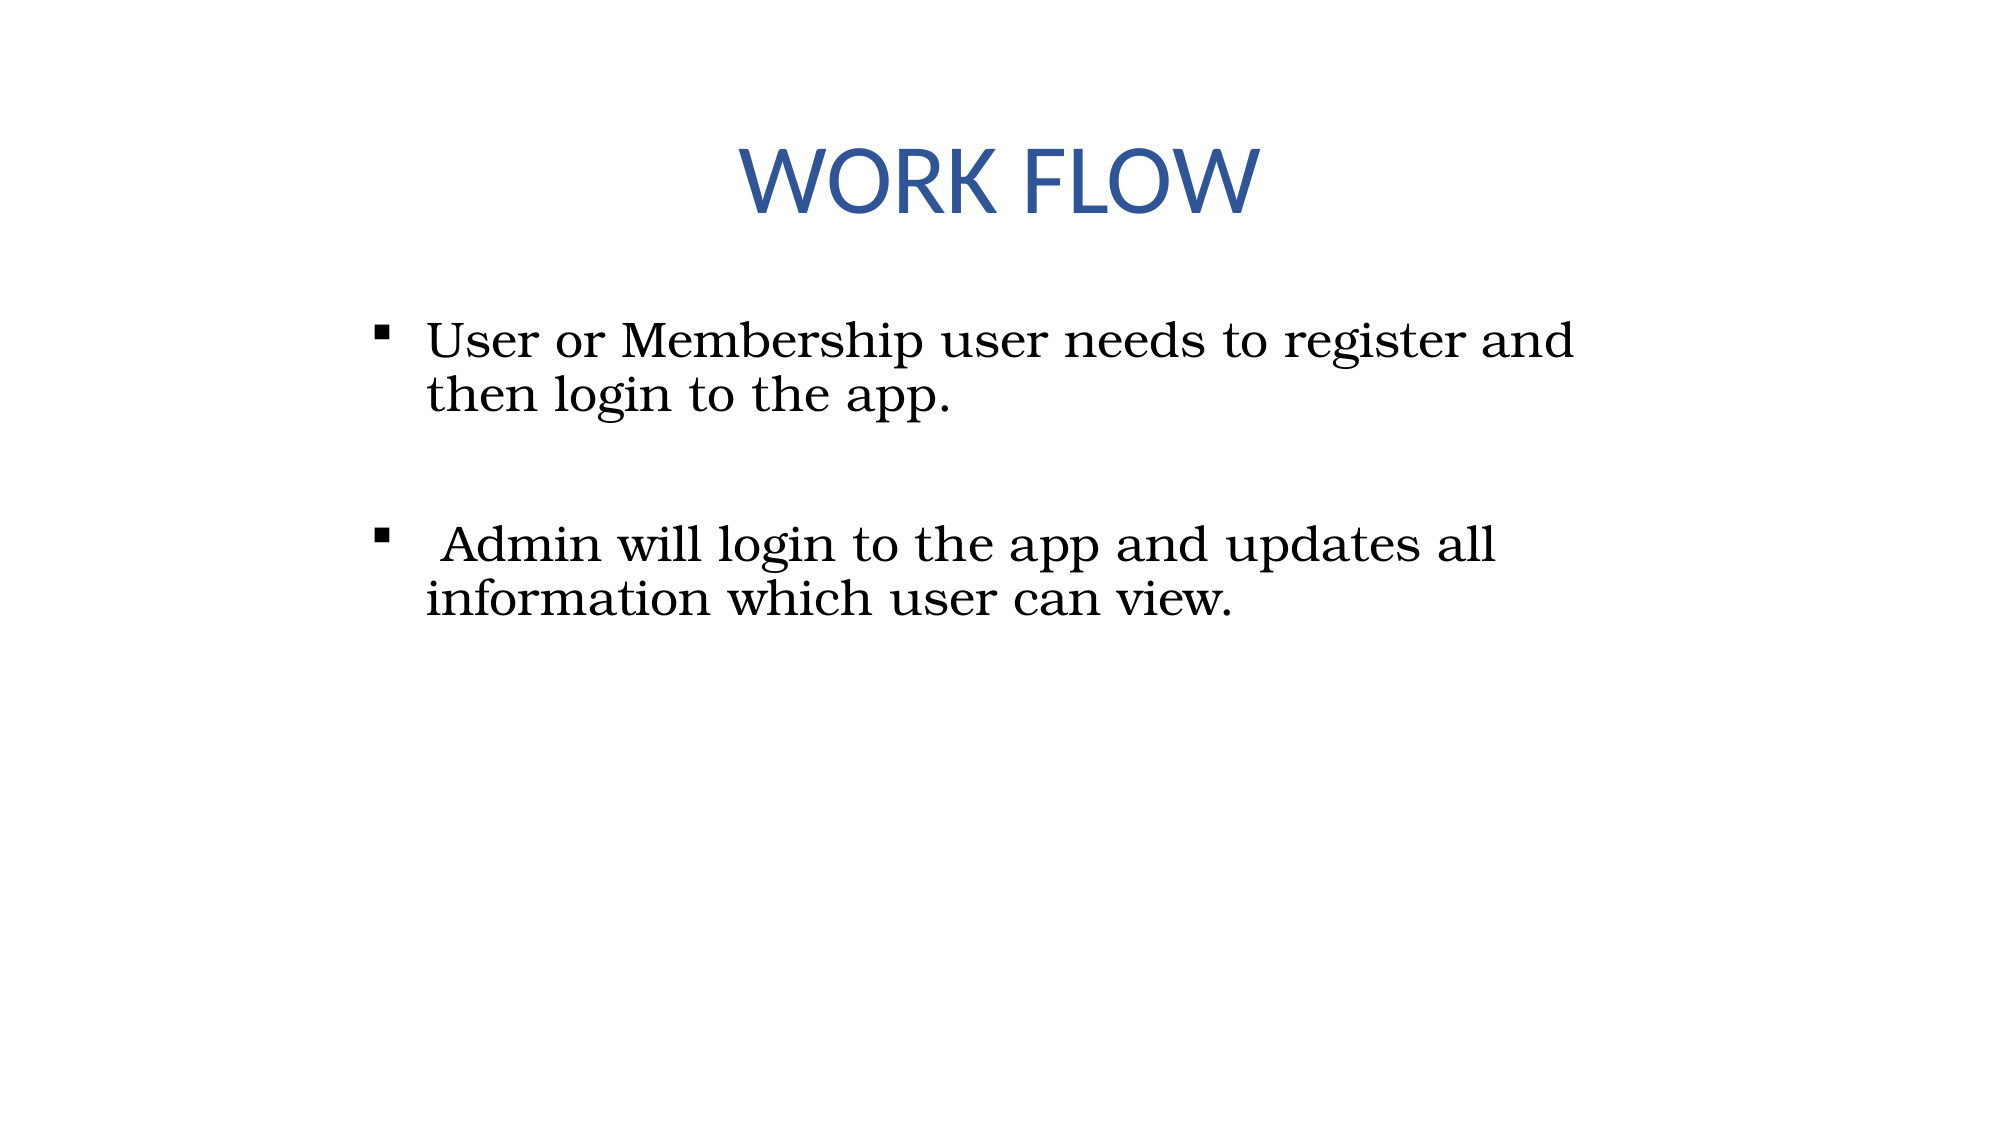

# WORK FLOW
User or Membership user needs to register and then login to the app.

 Admin will login to the app and updates all information which user can view.